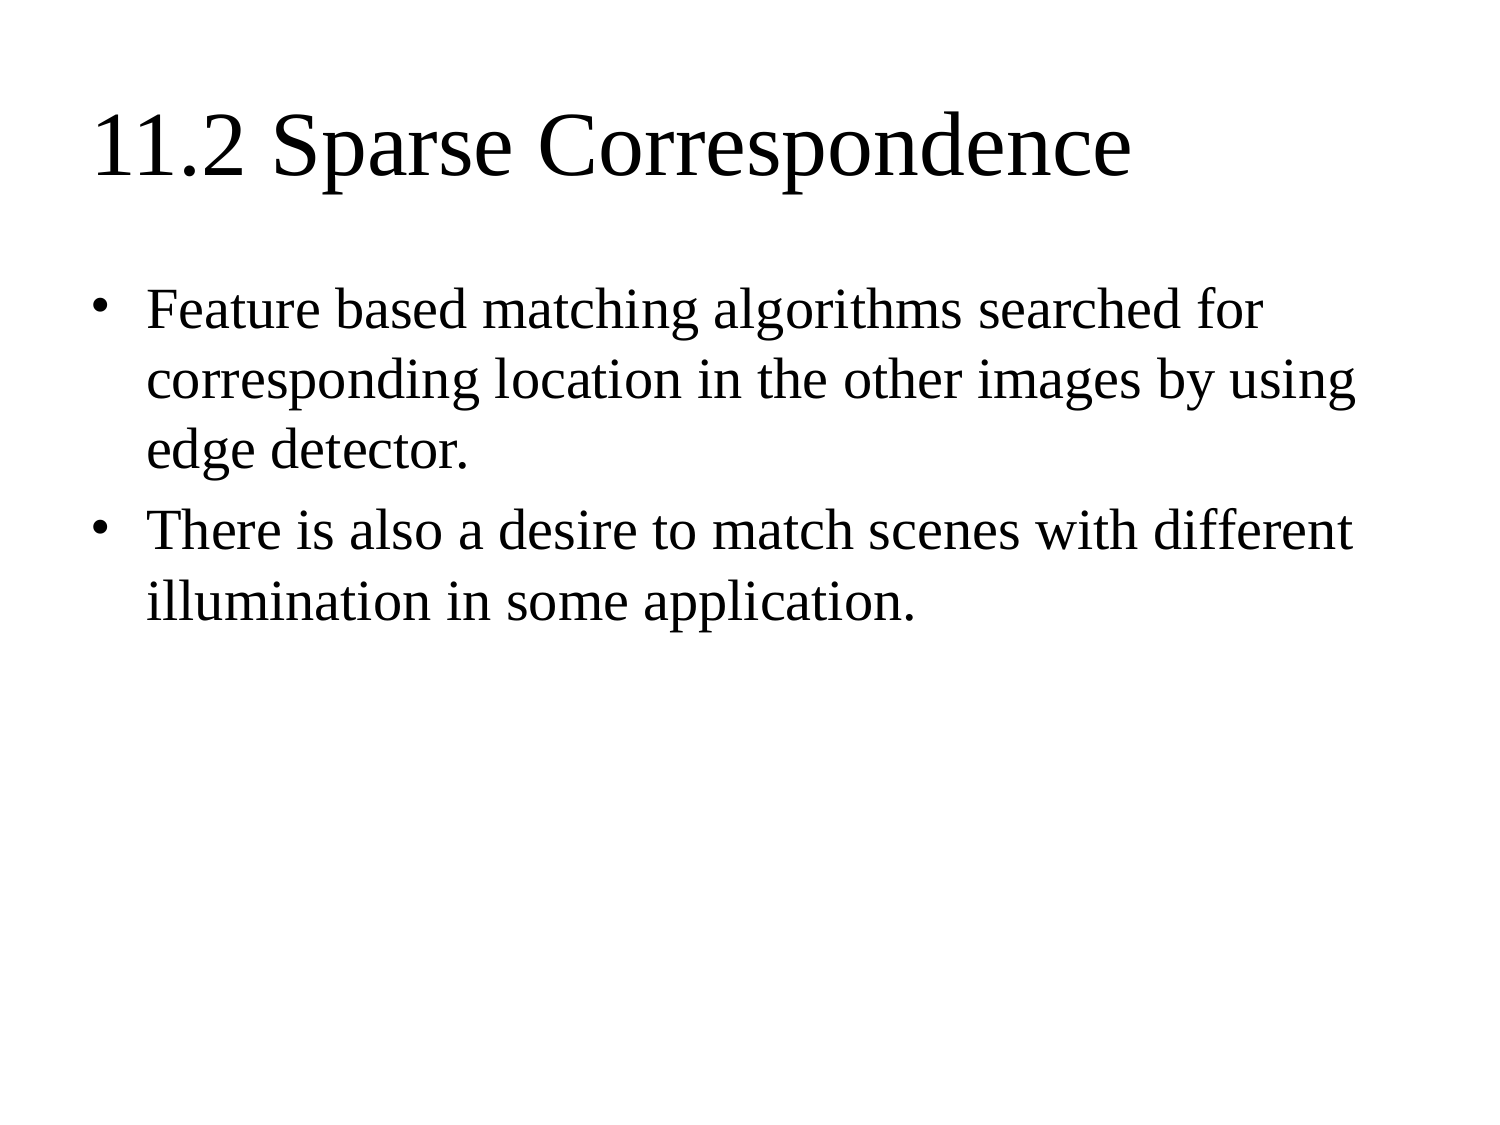

# 11.2 Sparse Correspondence
Feature based matching algorithms searched for corresponding location in the other images by using edge detector.
There is also a desire to match scenes with different illumination in some application.